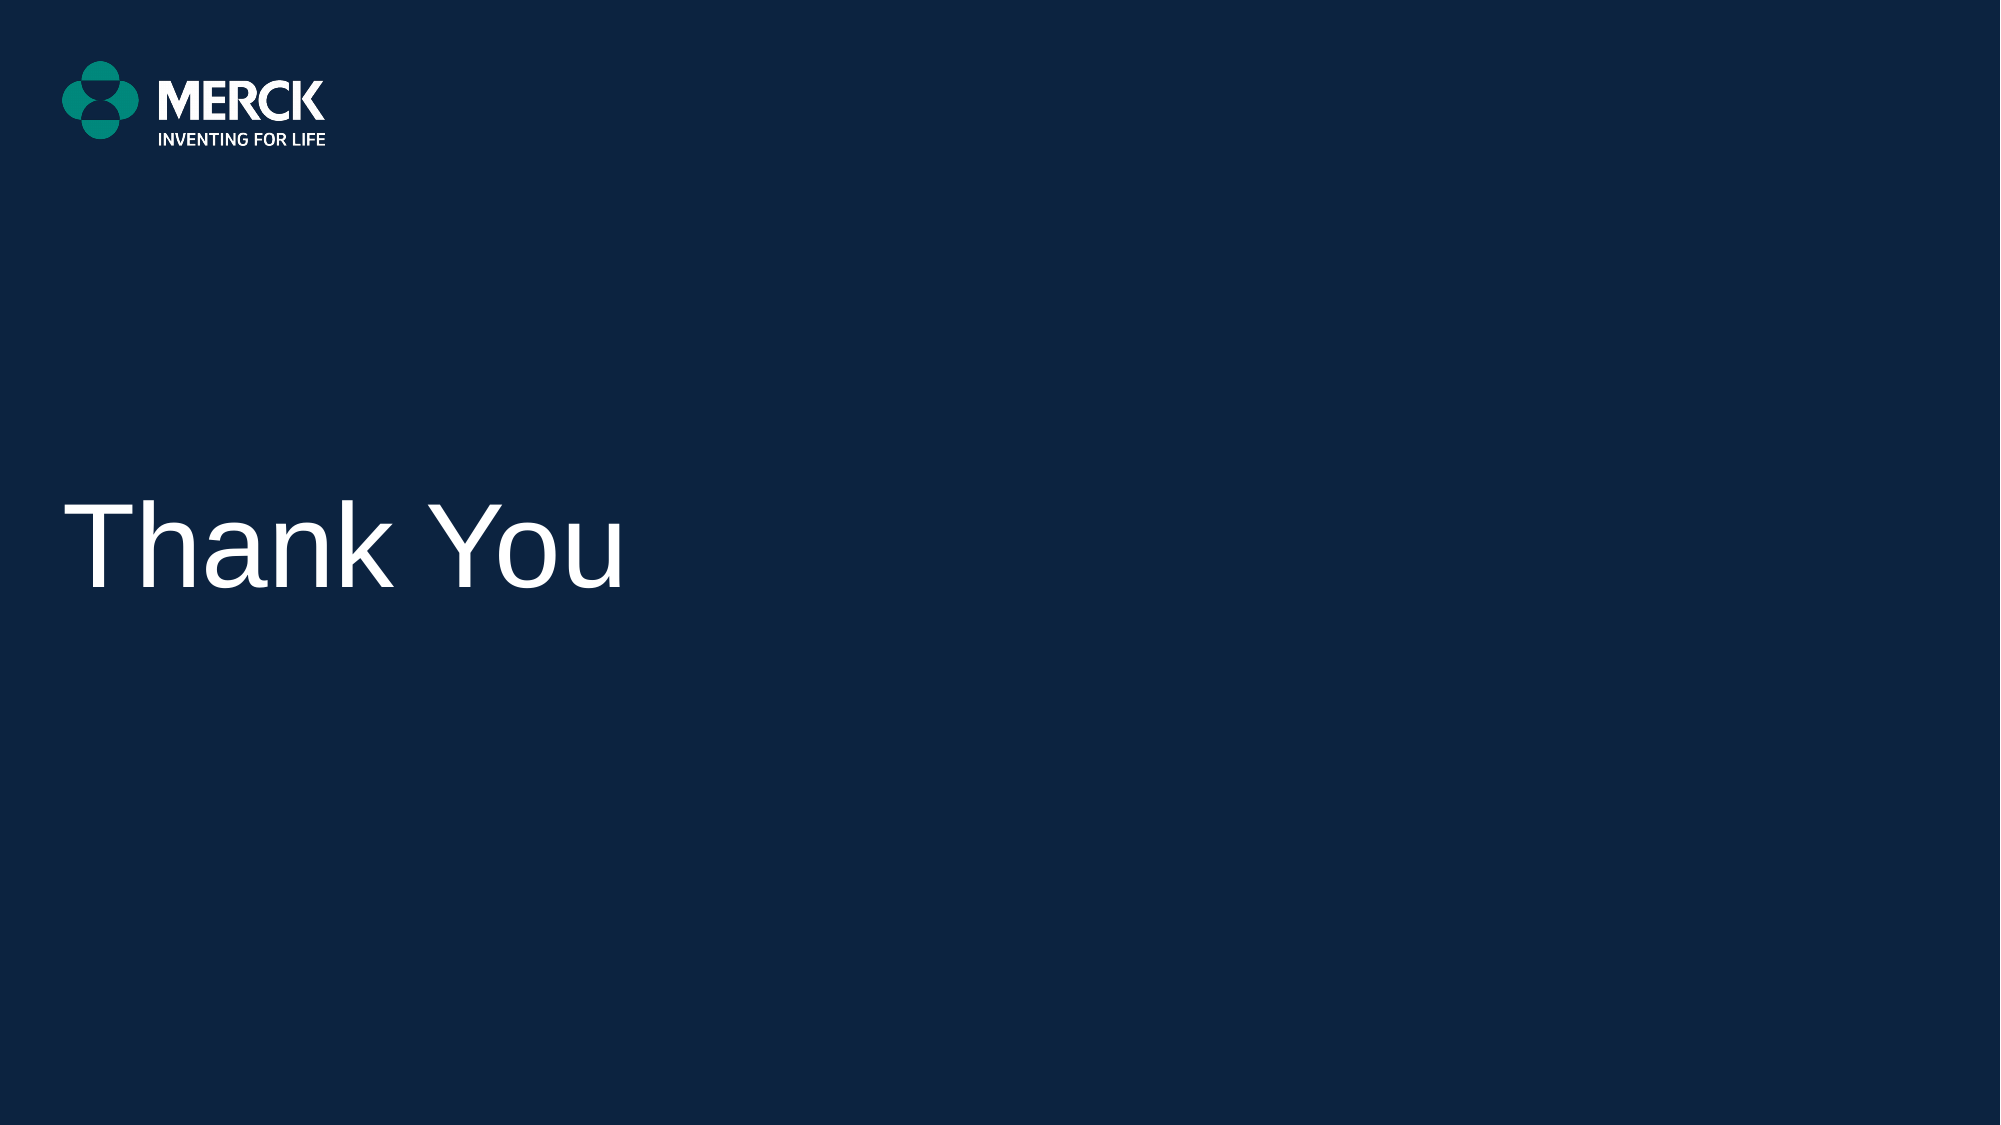

# Thank You

PVR Huddle June 2025